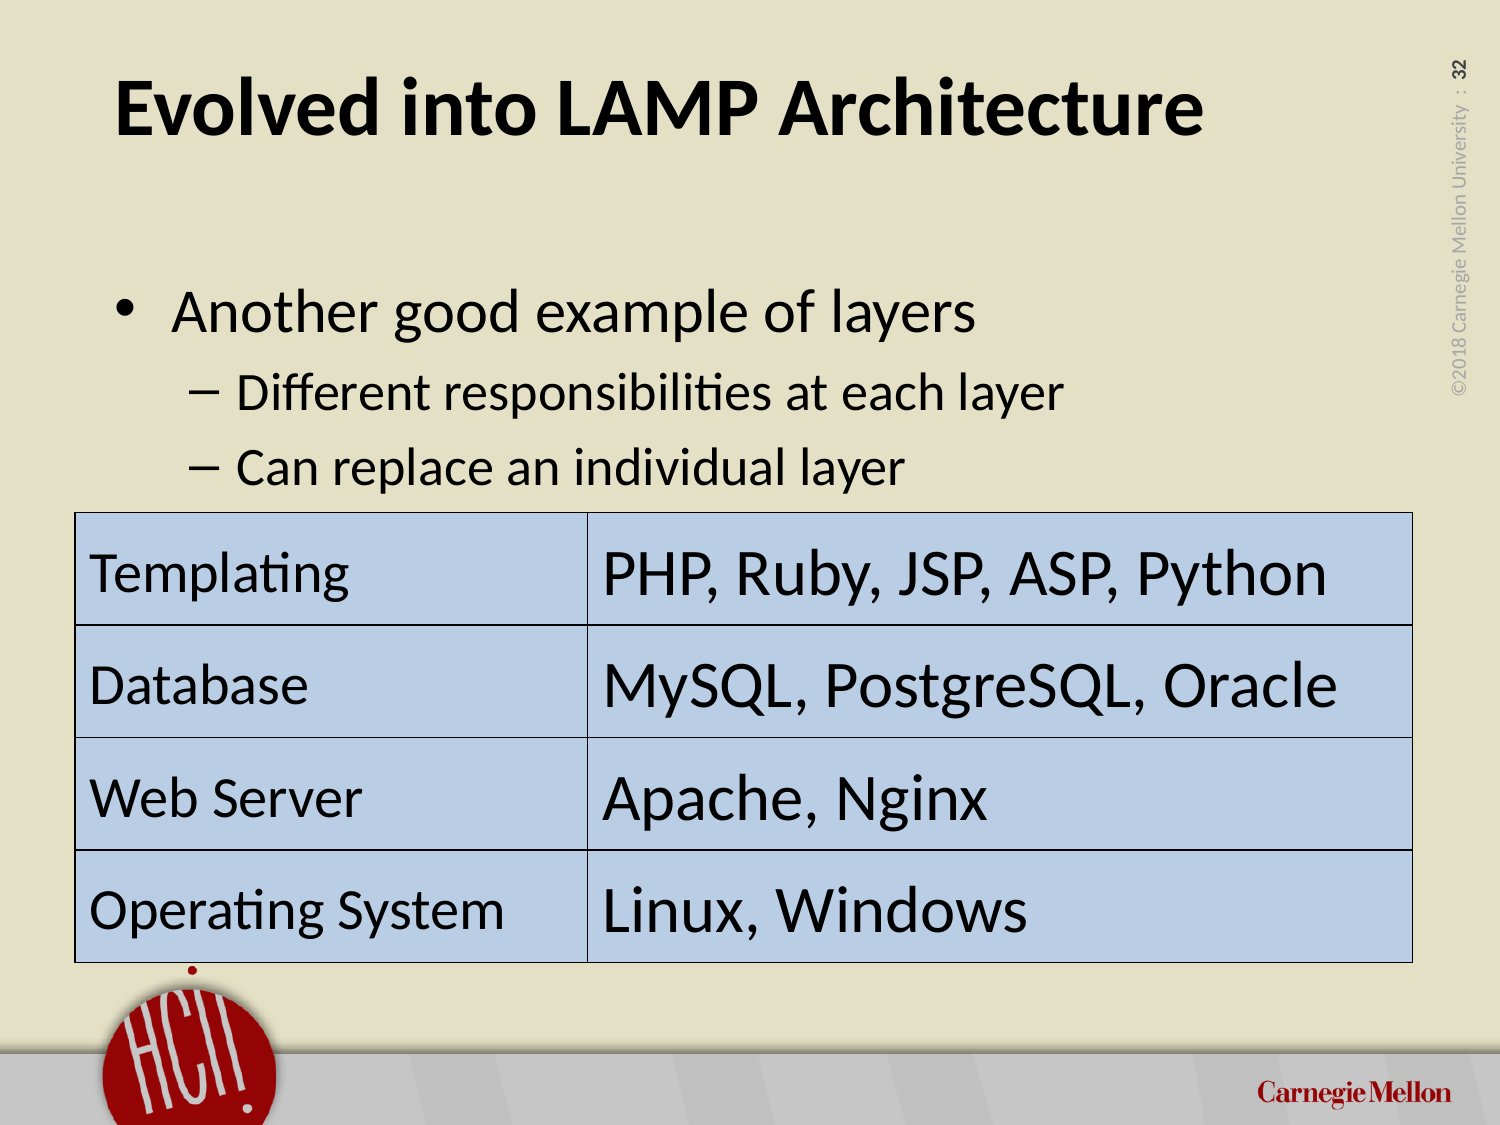

# Evolved into LAMP Architecture
Another good example of layers
Different responsibilities at each layer
Can replace an individual layer
Templating
PHP, Ruby, JSP, ASP, Python
Database
MySQL, PostgreSQL, Oracle
Web Server
Apache, Nginx
Operating System
Linux, Windows